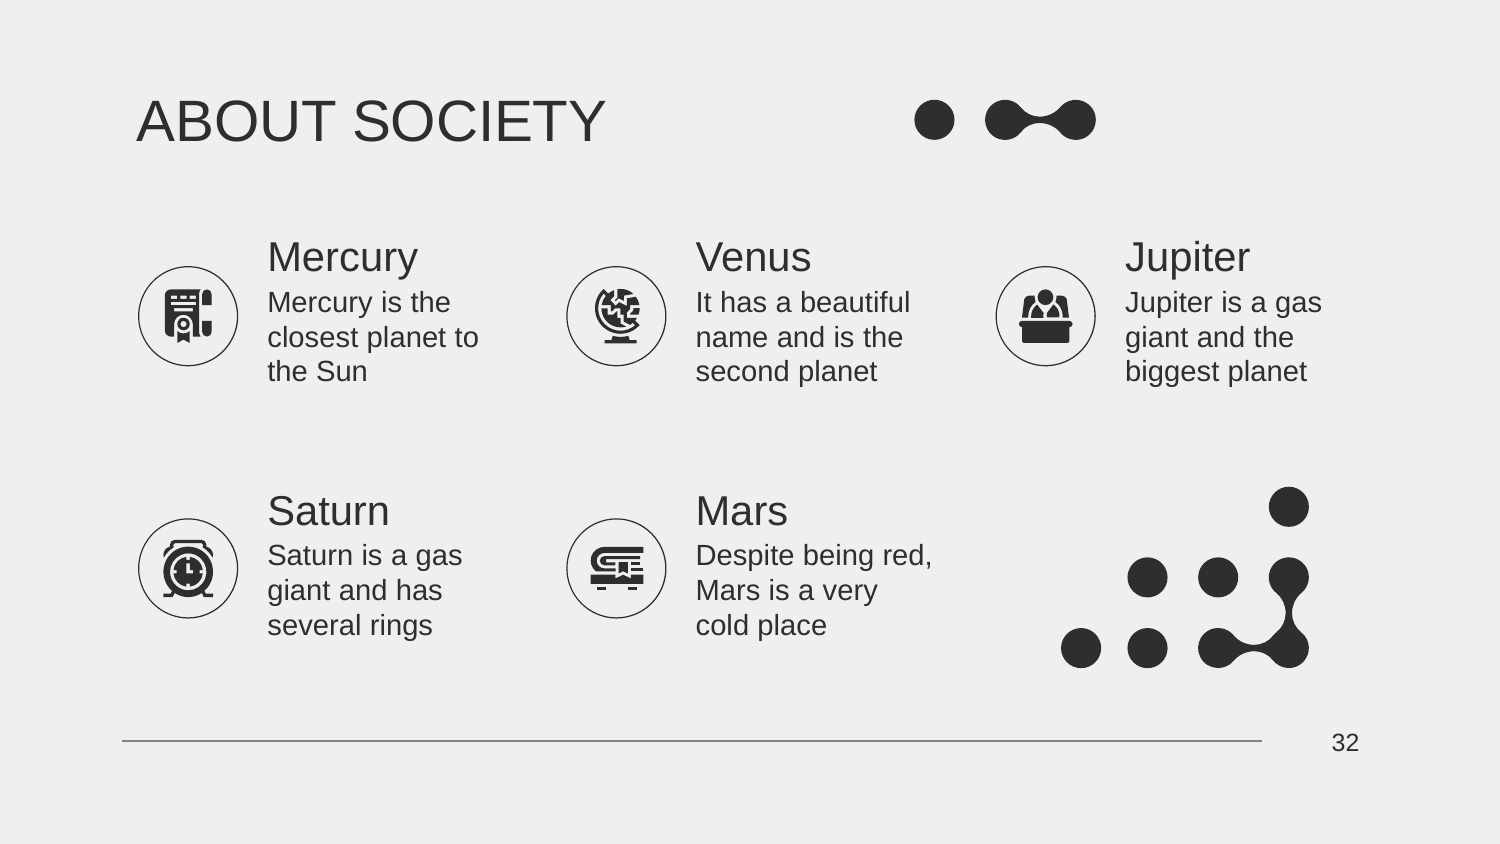

# ABOUT SOCIETY
Mercury
Venus
Jupiter

Jupiter is a gas giant and the biggest planet
Mercury is the closest planet to the Sun
It has a beautiful name and is the second planet

Saturn
Mars

Saturn is a gas giant and has several rings
Despite being red, Mars is a very cold place

32